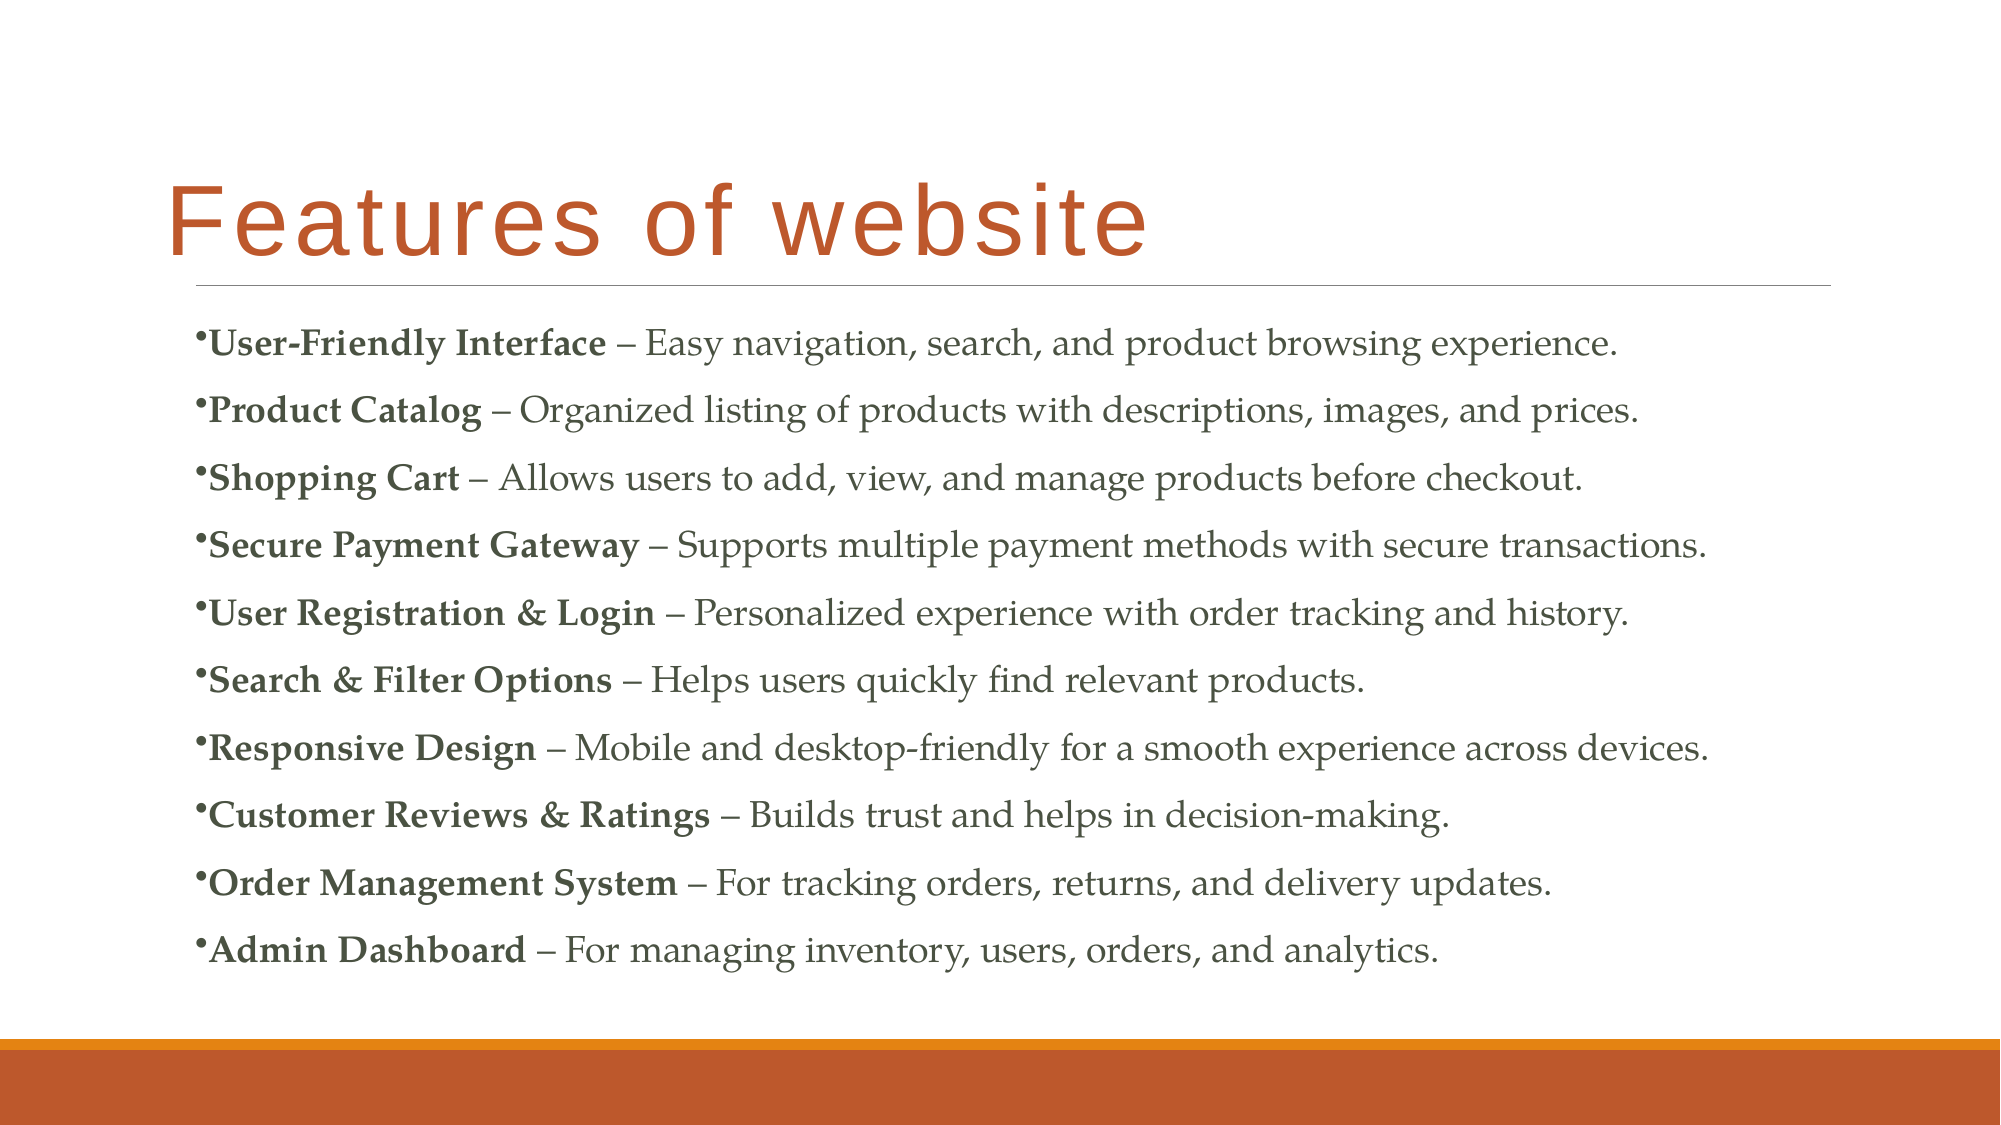

# Features of website
User-Friendly Interface – Easy navigation, search, and product browsing experience.
Product Catalog – Organized listing of products with descriptions, images, and prices.
Shopping Cart – Allows users to add, view, and manage products before checkout.
Secure Payment Gateway – Supports multiple payment methods with secure transactions.
User Registration & Login – Personalized experience with order tracking and history.
Search & Filter Options – Helps users quickly find relevant products.
Responsive Design – Mobile and desktop-friendly for a smooth experience across devices.
Customer Reviews & Ratings – Builds trust and helps in decision-making.
Order Management System – For tracking orders, returns, and delivery updates.
Admin Dashboard – For managing inventory, users, orders, and analytics.